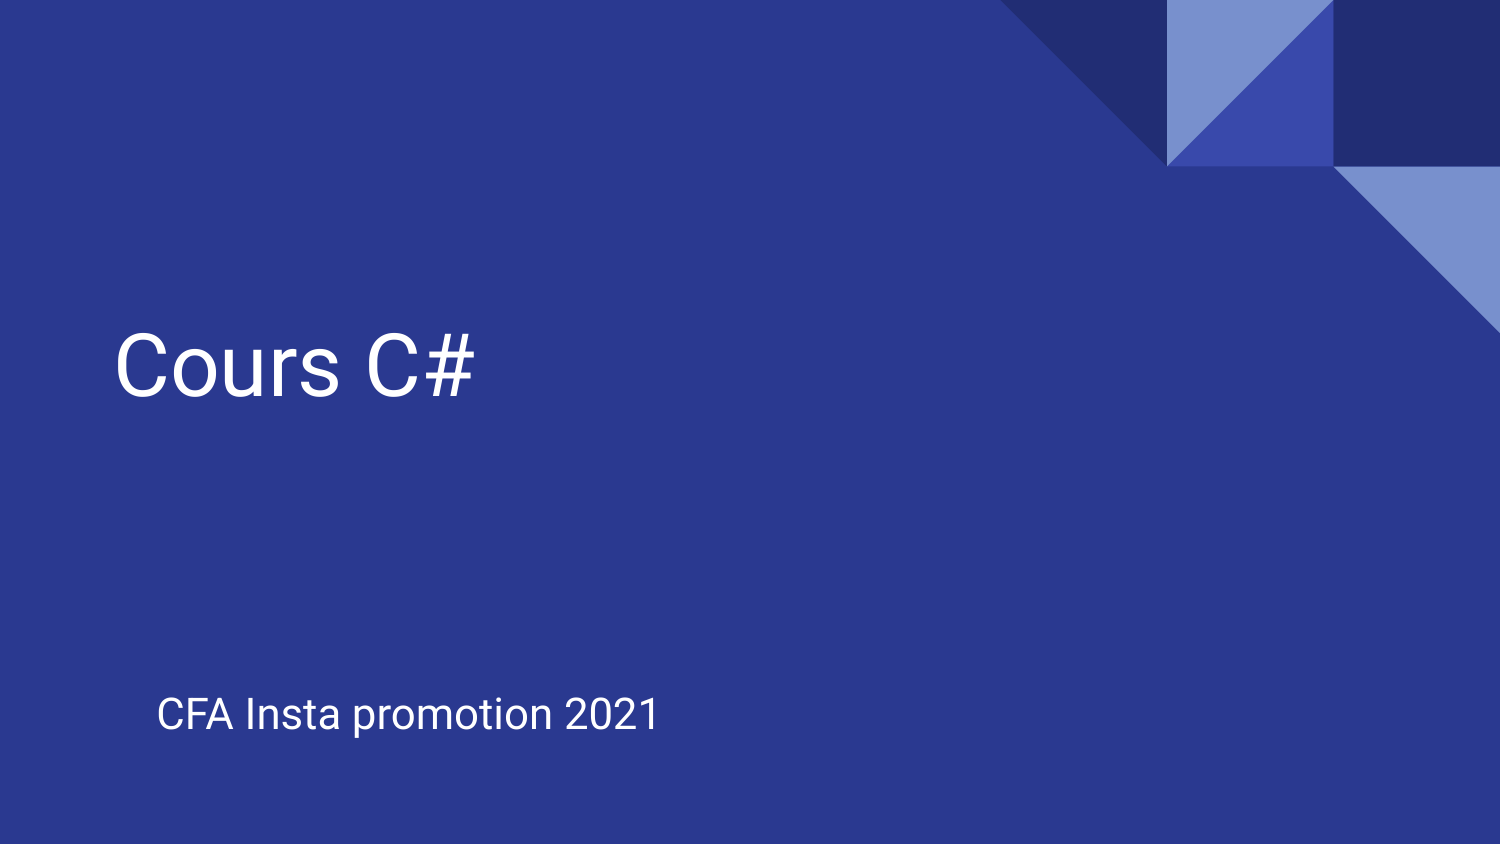

# Cours C#
CFA Insta promotion 2021